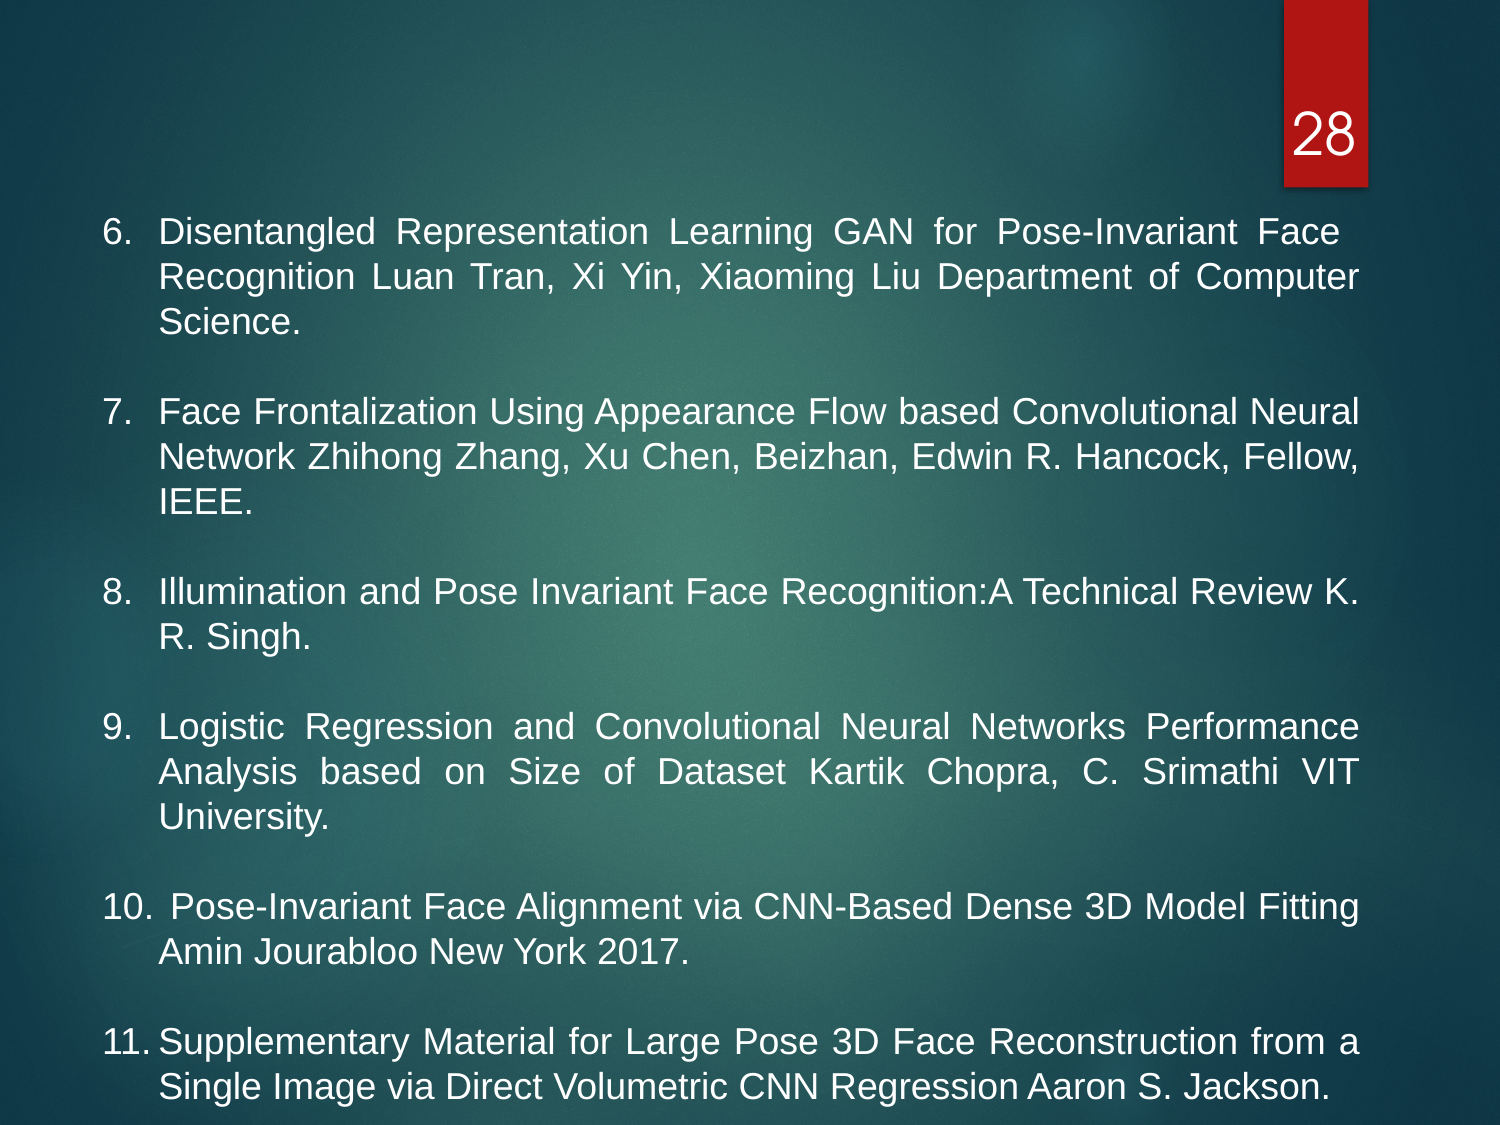

28
Disentangled Representation Learning GAN for Pose-Invariant Face  Recognition Luan Tran, Xi Yin, Xiaoming Liu Department of Computer Science.

Face Frontalization Using Appearance Flow based Convolutional Neural Network Zhihong Zhang, Xu Chen, Beizhan, Edwin R. Hancock, Fellow, IEEE.

Illumination and Pose Invariant Face Recognition:A Technical Review K. R. Singh.

Logistic Regression and Convolutional Neural Networks Performance Analysis based on Size of Dataset Kartik Chopra, C. Srimathi VIT University.

 Pose-Invariant Face Alignment via CNN-Based Dense 3D Model Fitting Amin Jourabloo New York 2017.

Supplementary Material for Large Pose 3D Face Reconstruction from a Single Image via Direct Volumetric CNN Regression Aaron S. Jackson.